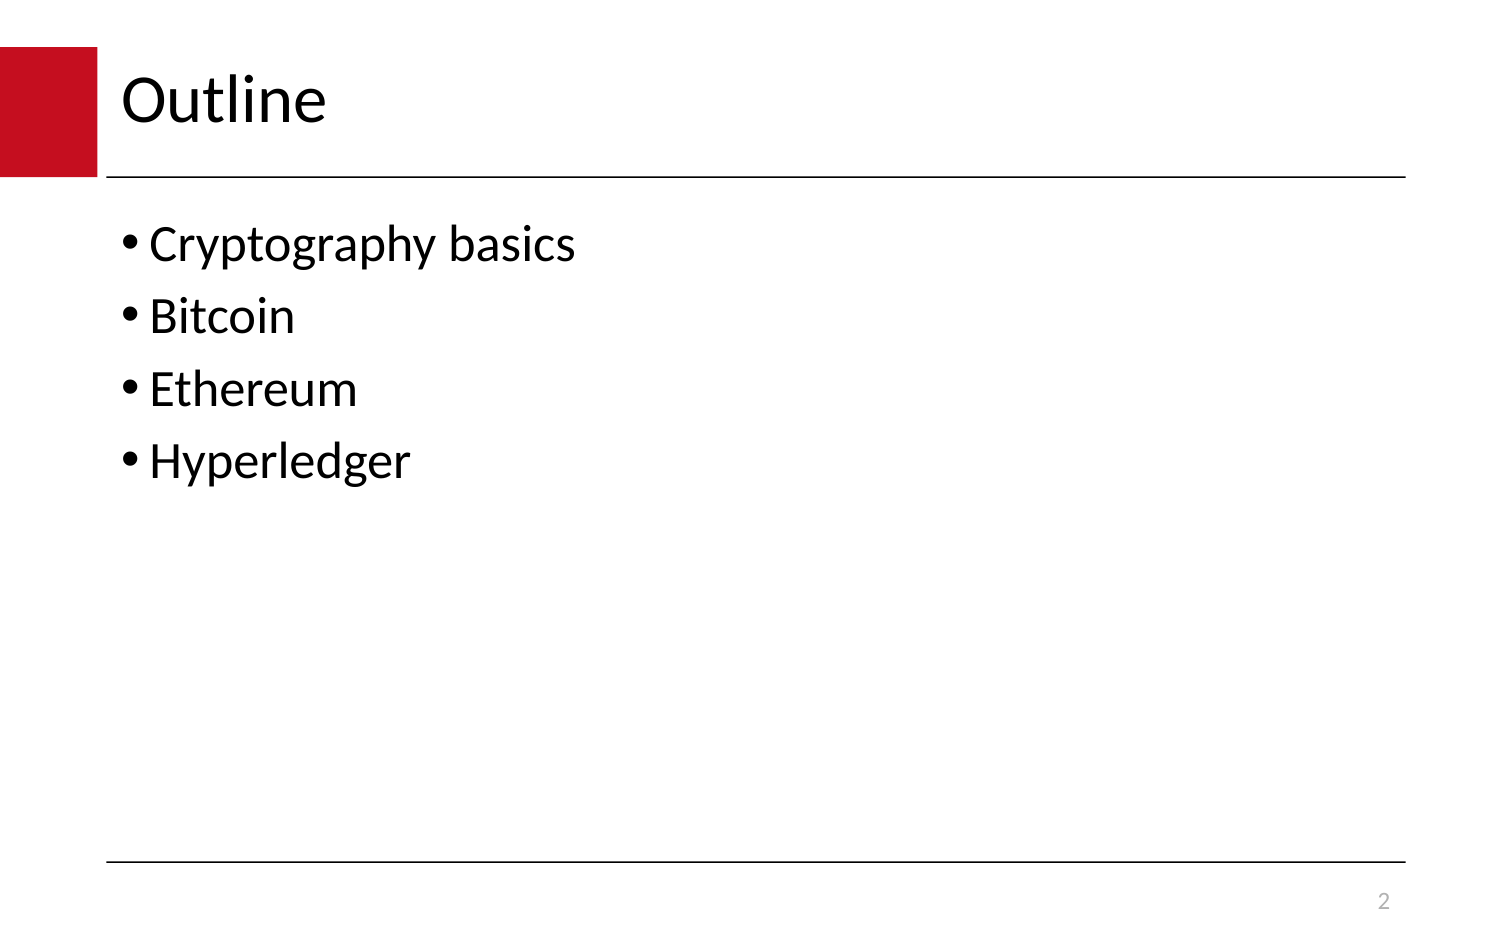

# Outline
Cryptography basics
Bitcoin
Ethereum
Hyperledger
2